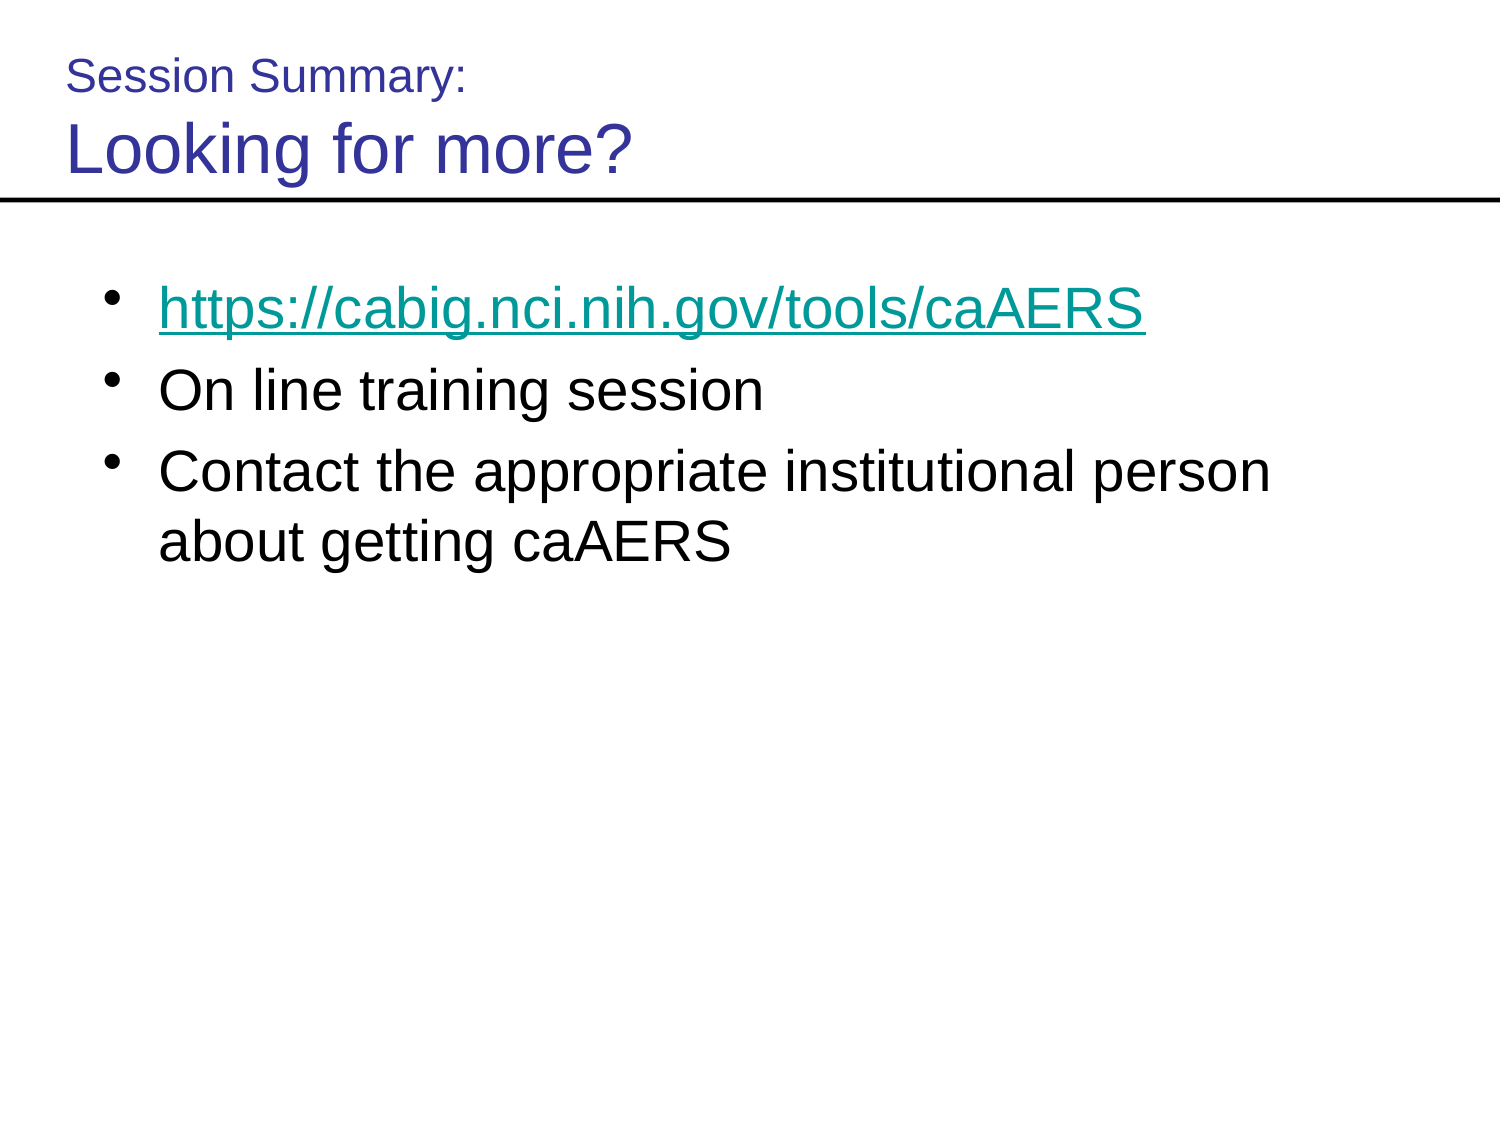

# Session Summary: Looking for more?
https://cabig.nci.nih.gov/tools/caAERS
On line training session
Contact the appropriate institutional person about getting caAERS